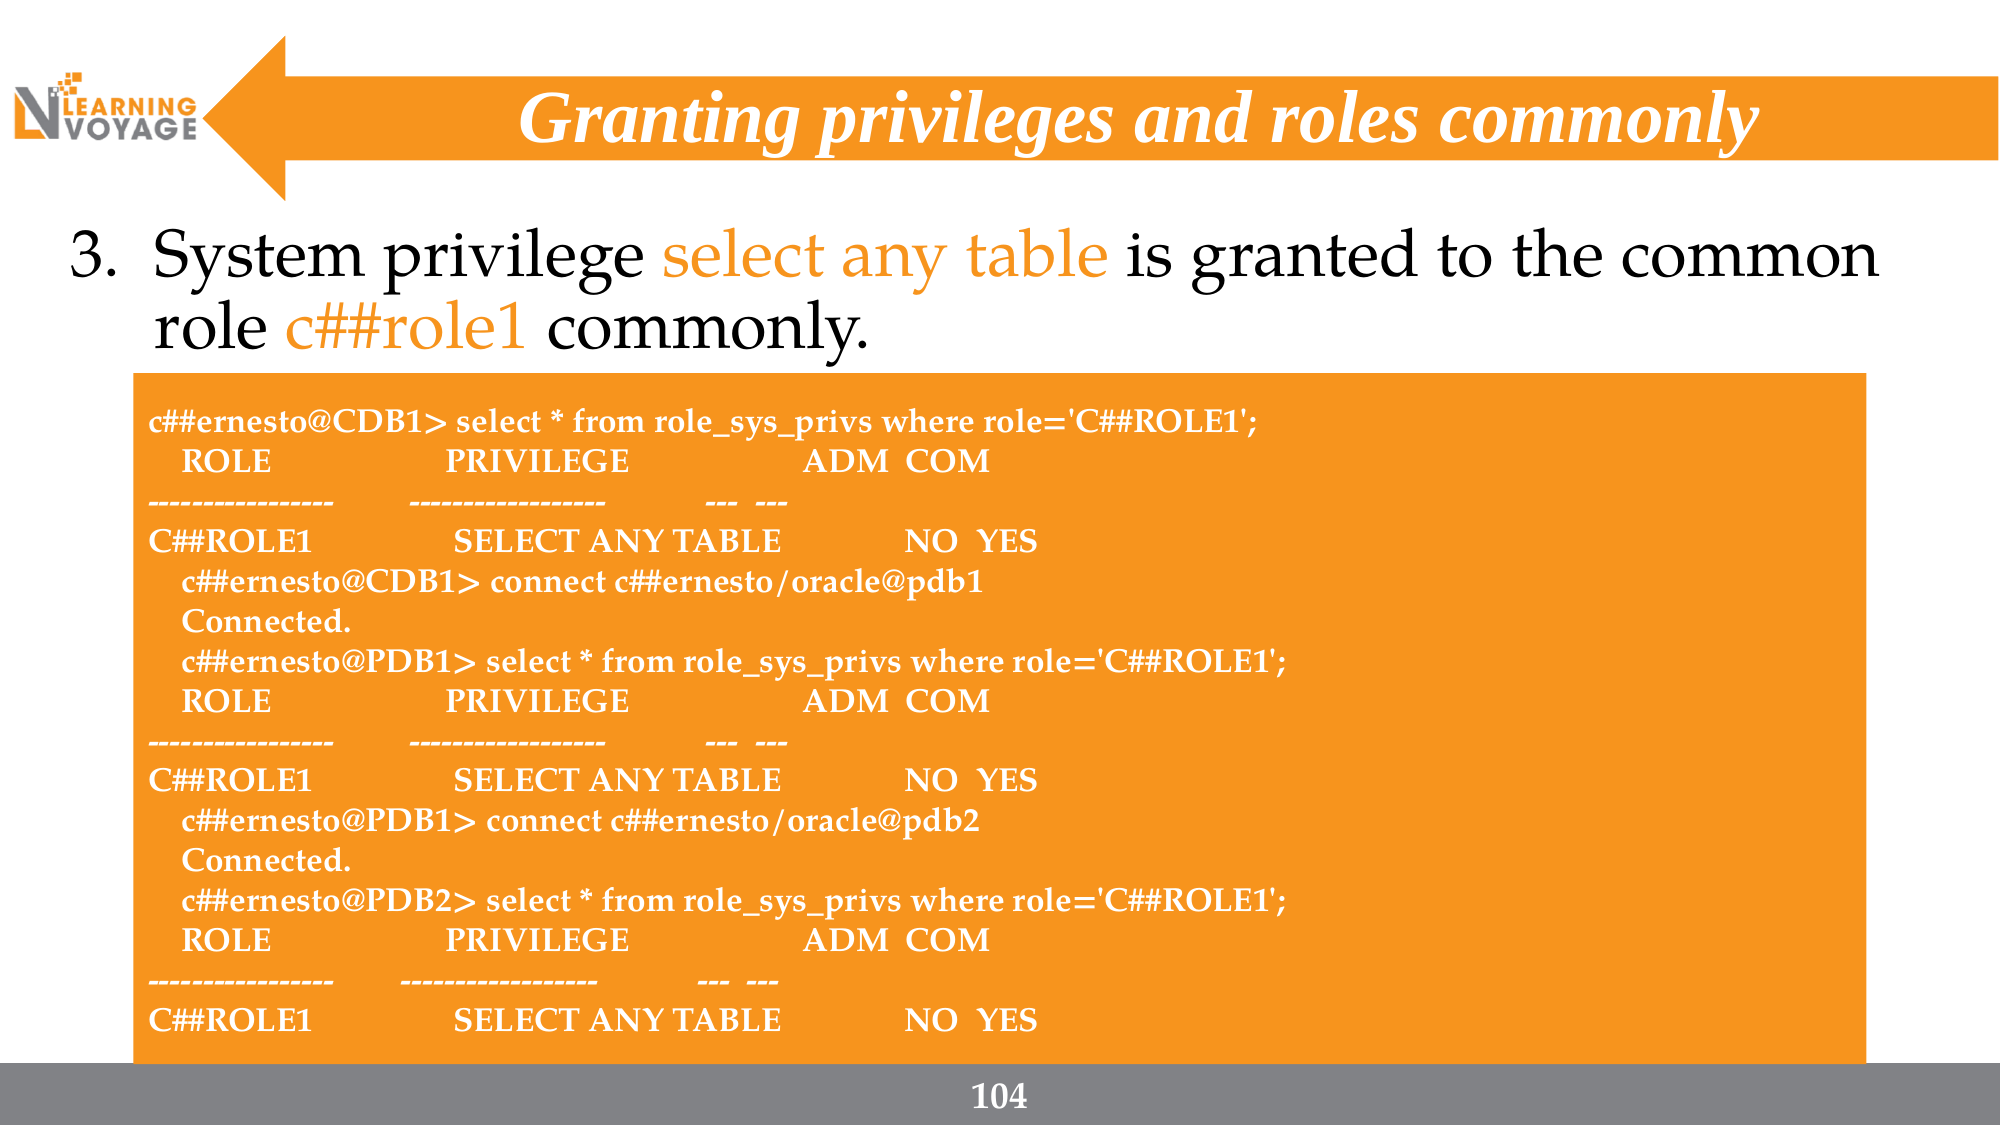

# Granting privileges and roles commonly
System privilege select any table is granted to the common role c##role1 commonly.
c##ernesto@CDB1> select * from role_sys_privs where role='C##ROLE1';
    ROLE                     PRIVILEGE                     ADM  COM
-----------------         ------------------            ---  ---
C##ROLE1                 SELECT ANY TABLE               NO  YES
    c##ernesto@CDB1> connect c##ernesto/oracle@pdb1
    Connected.
    c##ernesto@PDB1> select * from role_sys_privs where role='C##ROLE1';
    ROLE                     PRIVILEGE                     ADM  COM
-----------------         ------------------            ---  ---
C##ROLE1                 SELECT ANY TABLE               NO  YES
    c##ernesto@PDB1> connect c##ernesto/oracle@pdb2
    Connected.
    c##ernesto@PDB2> select * from role_sys_privs where role='C##ROLE1';
    ROLE                     PRIVILEGE                     ADM  COM
-----------------        ------------------            ---  ---
C##ROLE1                 SELECT ANY TABLE               NO  YES
104